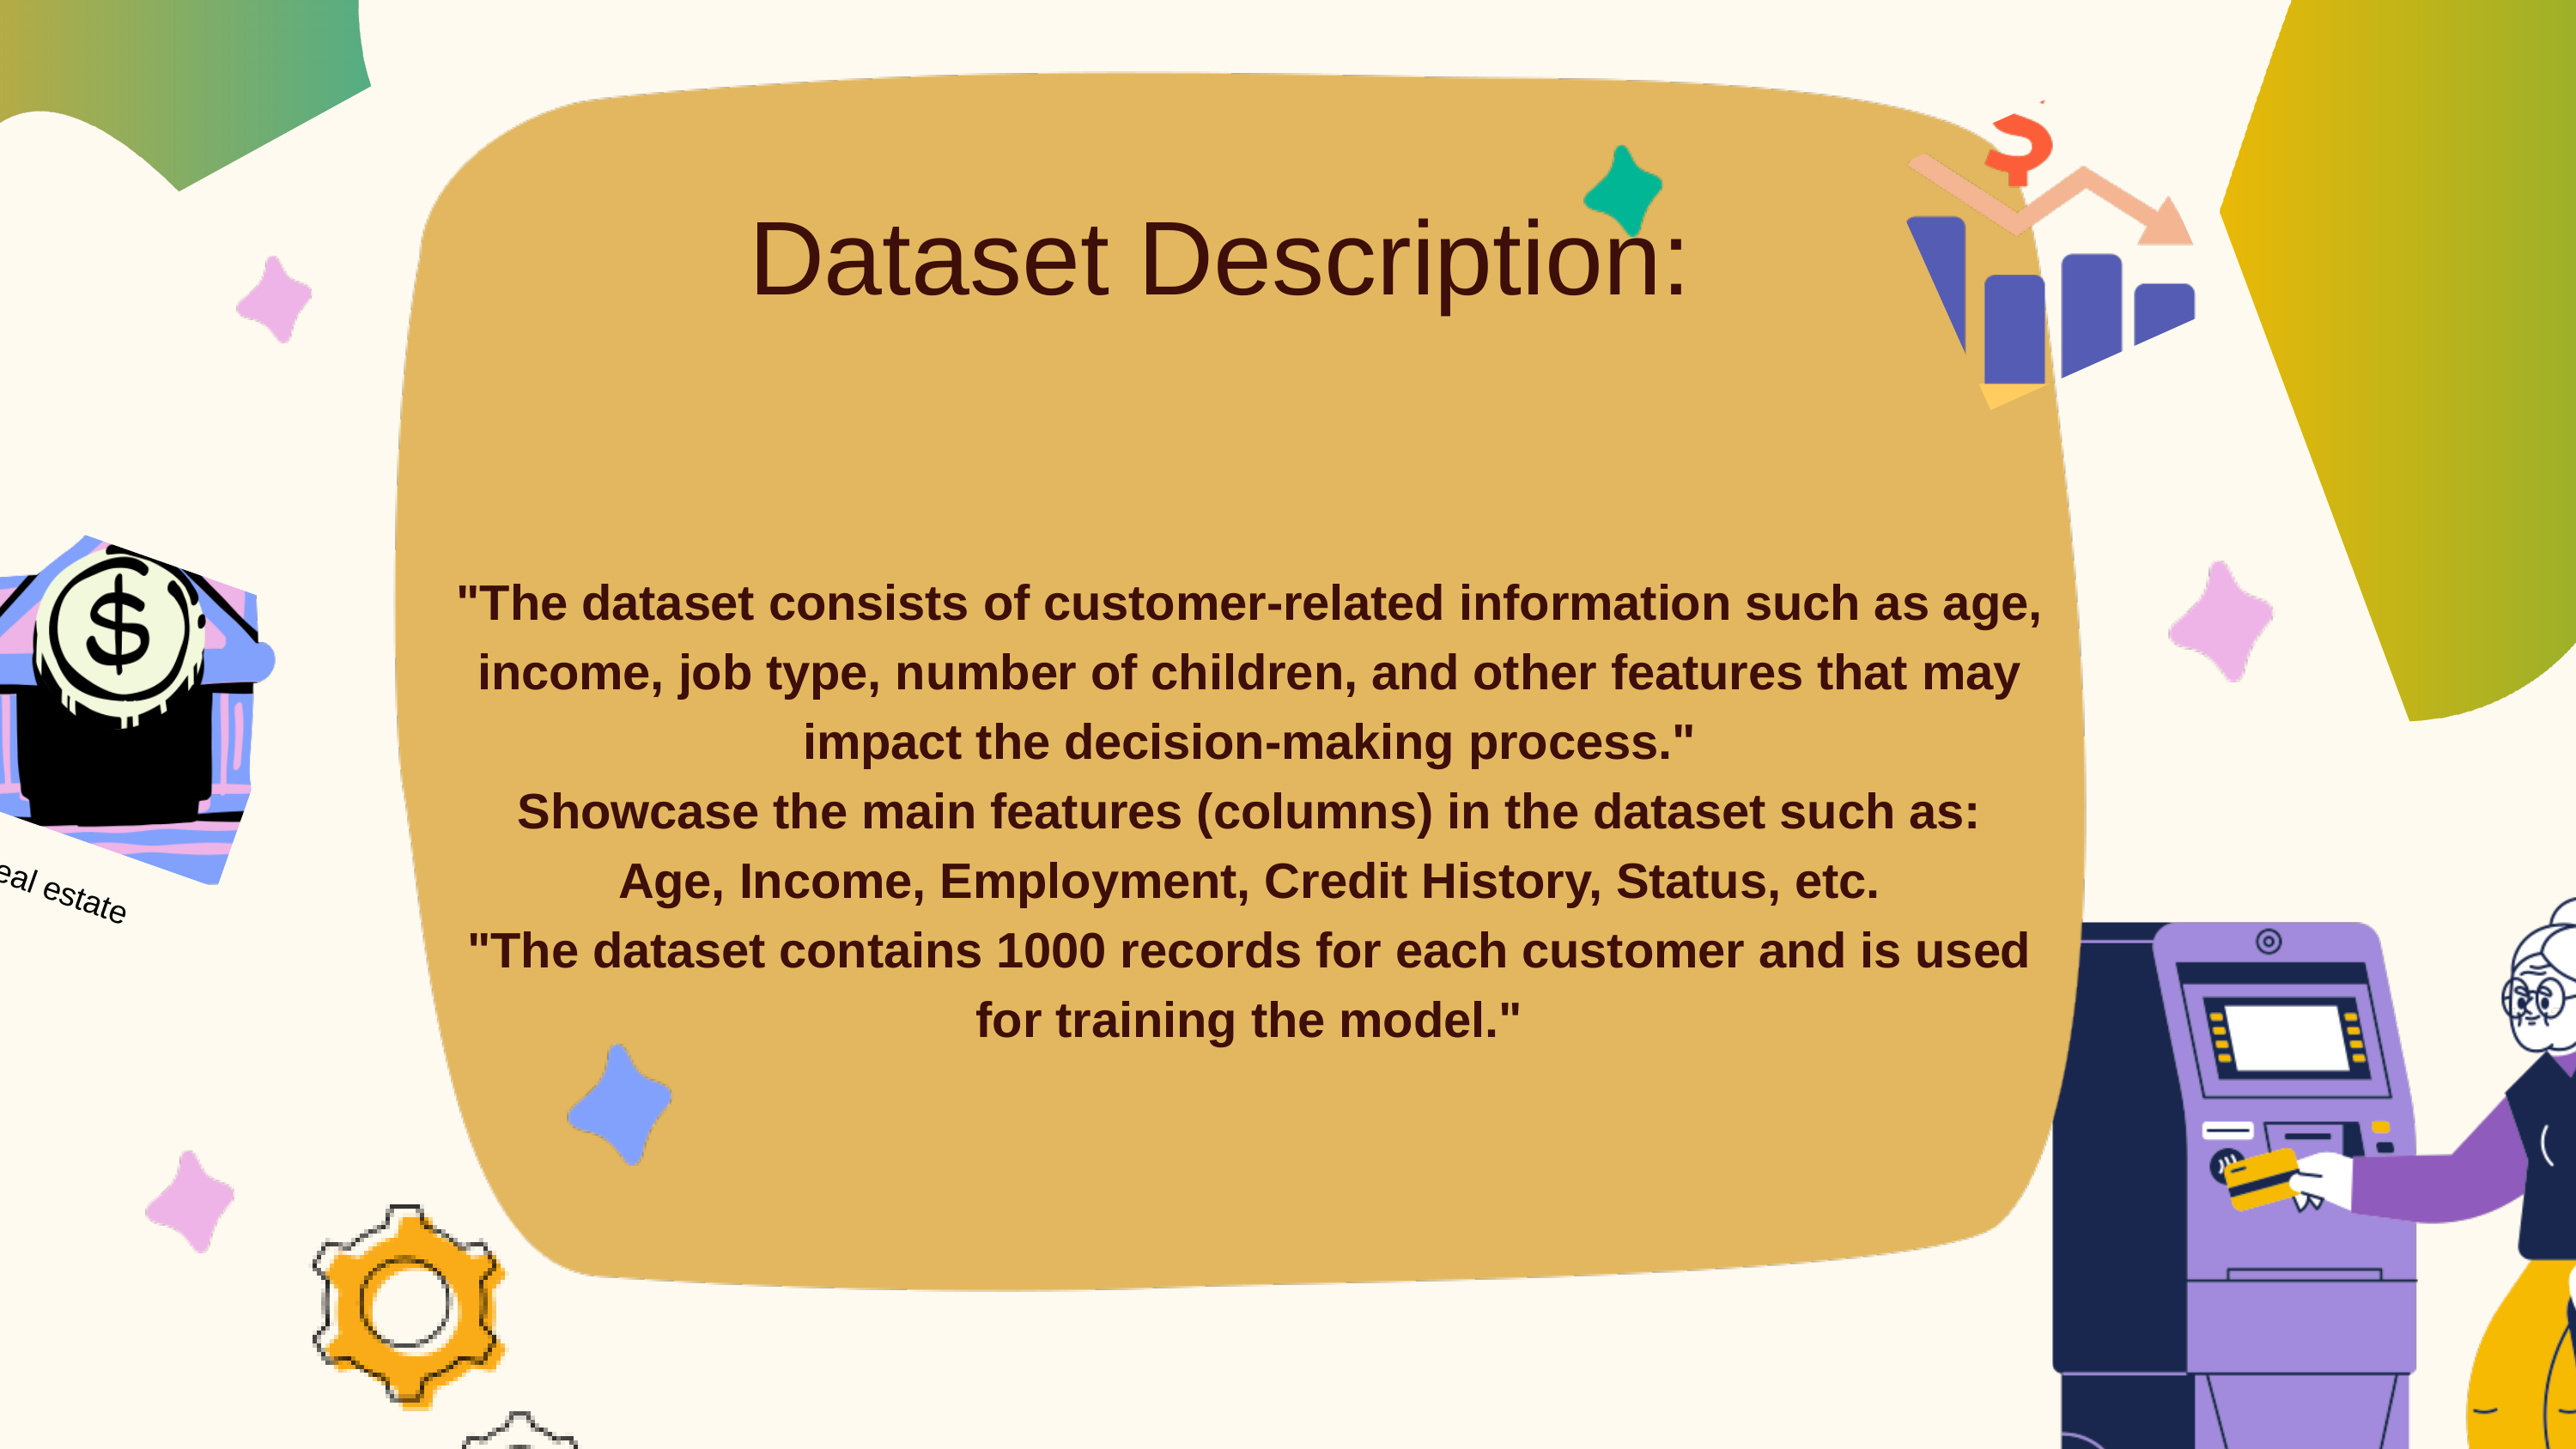

Dataset Description:

Real estate

"The dataset consists of customer-related information such as age, income, job type, number of children, and other features that may impact the decision-making process."
Showcase the main features (columns) in the dataset such as:
Age, Income, Employment, Credit History, Status, etc.
"The dataset contains 1000 records for each customer and is used for training the model."